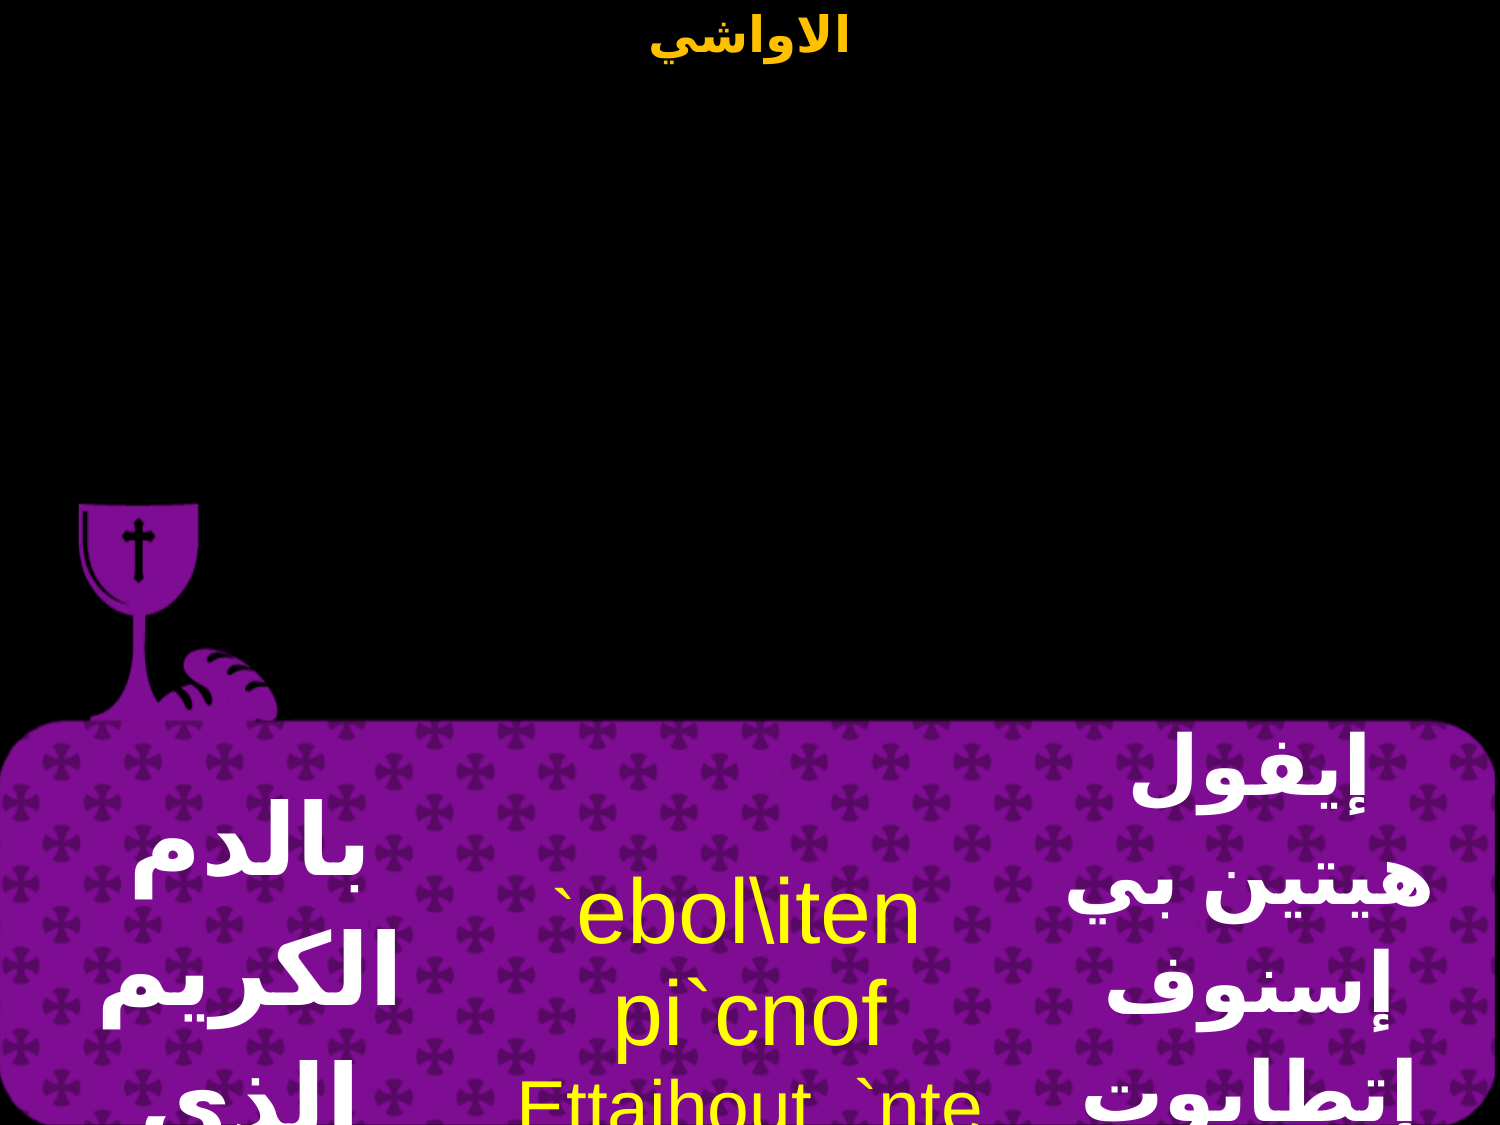

| بالدم الكريم الذي لمسيحك | `ebol\iten pi`cnof Ettaihout `nte Pek`xrictoc | إيفول هيتين بي إسنوف إتطايوت إنتي بيك إخرستوس |
| --- | --- | --- |